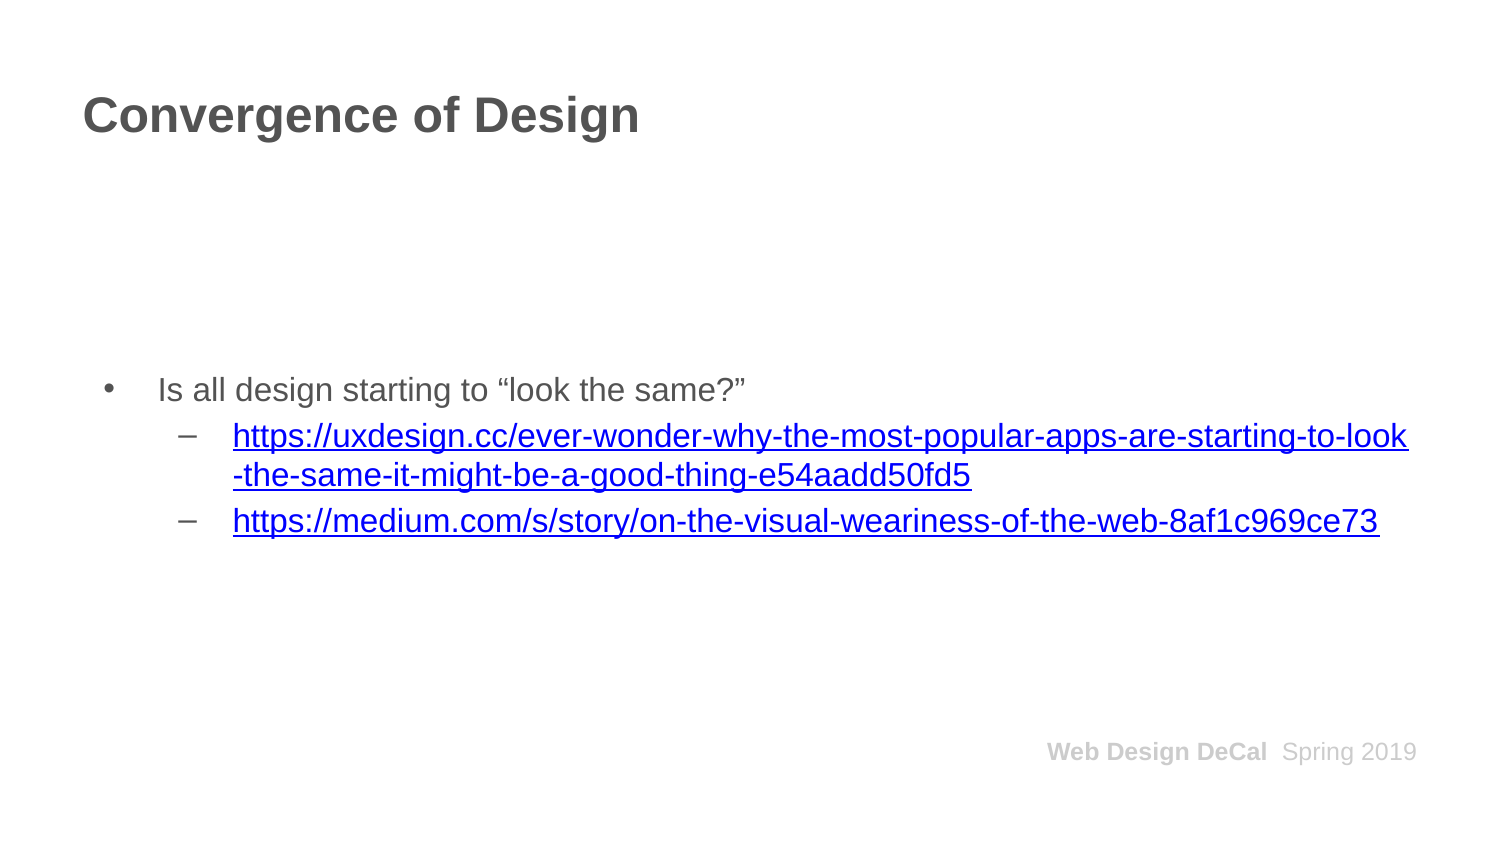

# Convergence of Design
Is all design starting to “look the same?”
https://uxdesign.cc/ever-wonder-why-the-most-popular-apps-are-starting-to-look-the-same-it-might-be-a-good-thing-e54aadd50fd5
https://medium.com/s/story/on-the-visual-weariness-of-the-web-8af1c969ce73